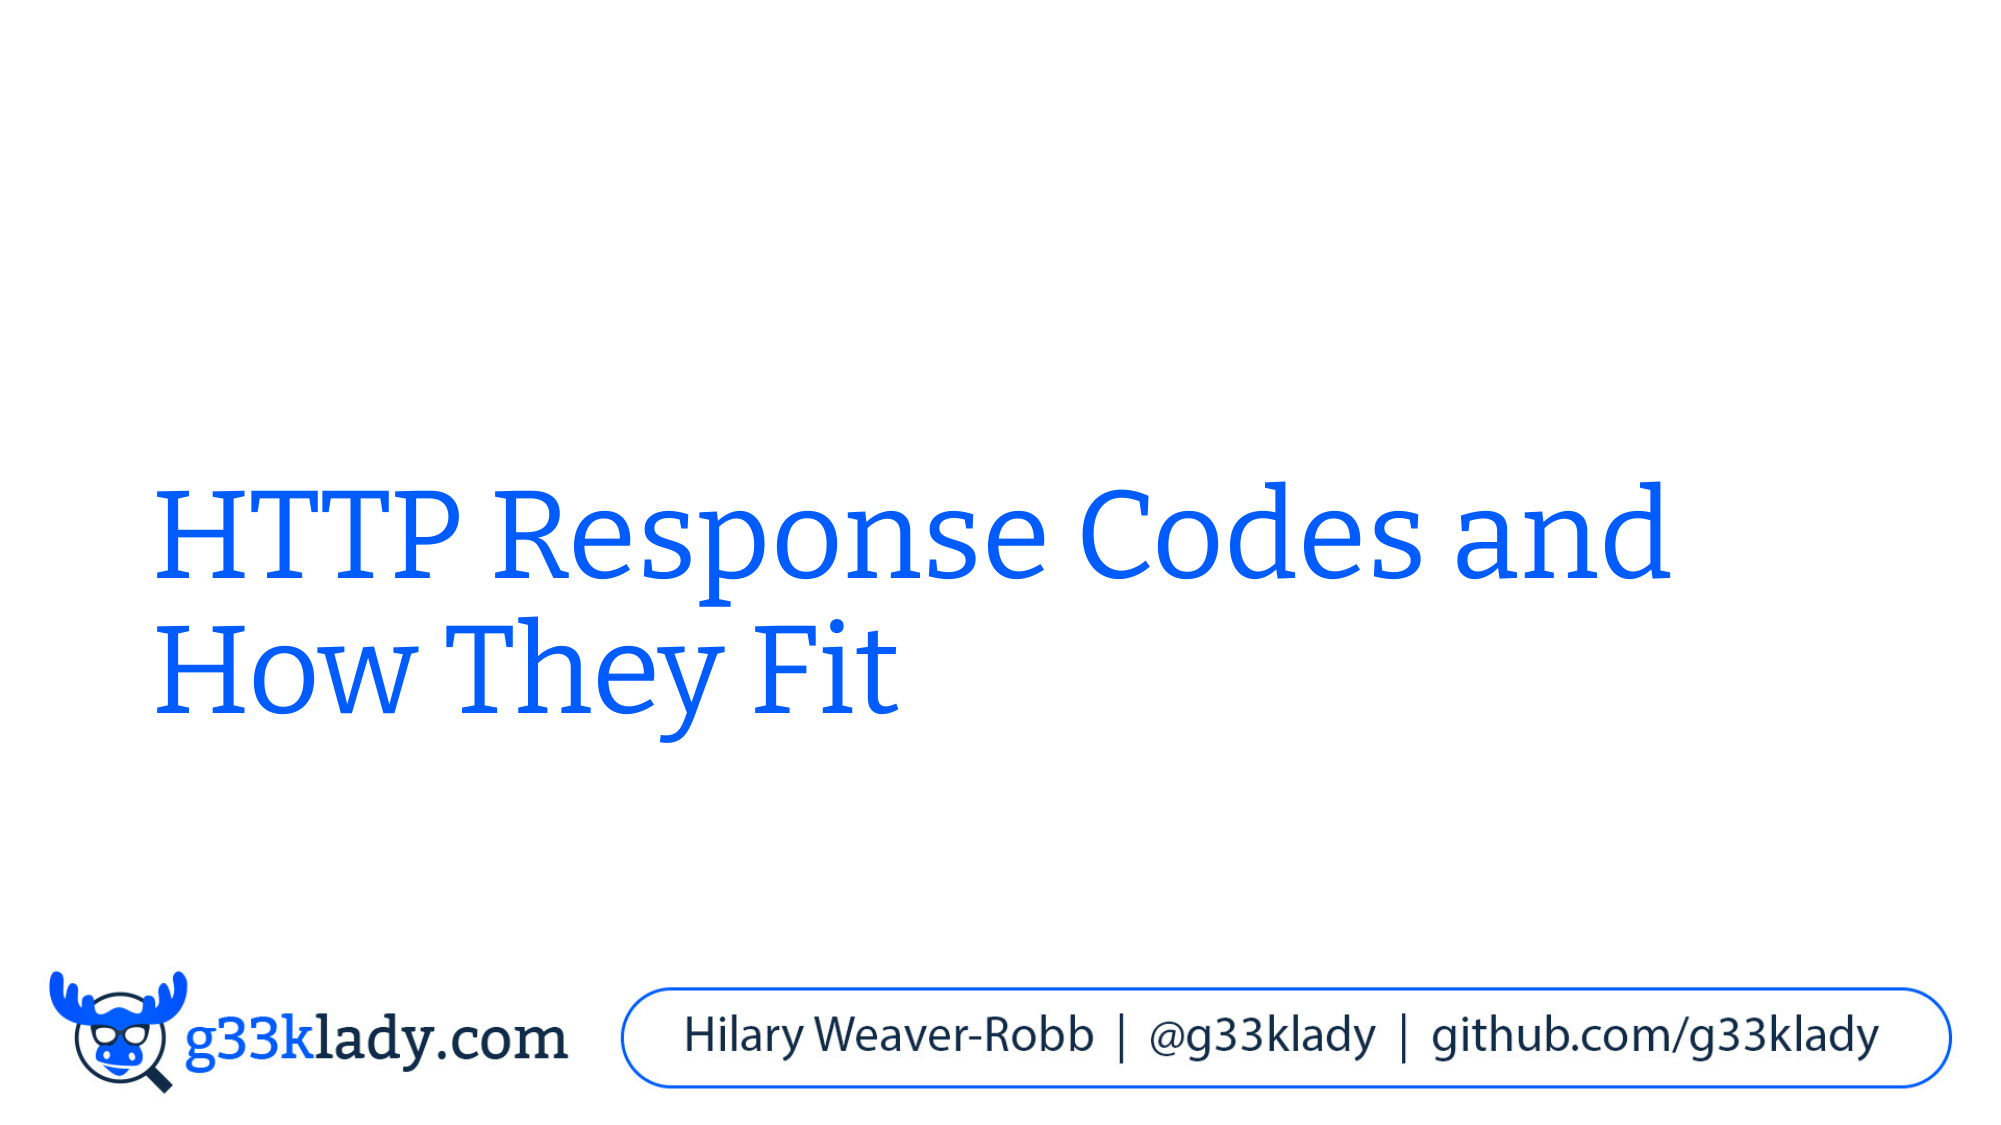

# HTTP Response Codes and How They Fit